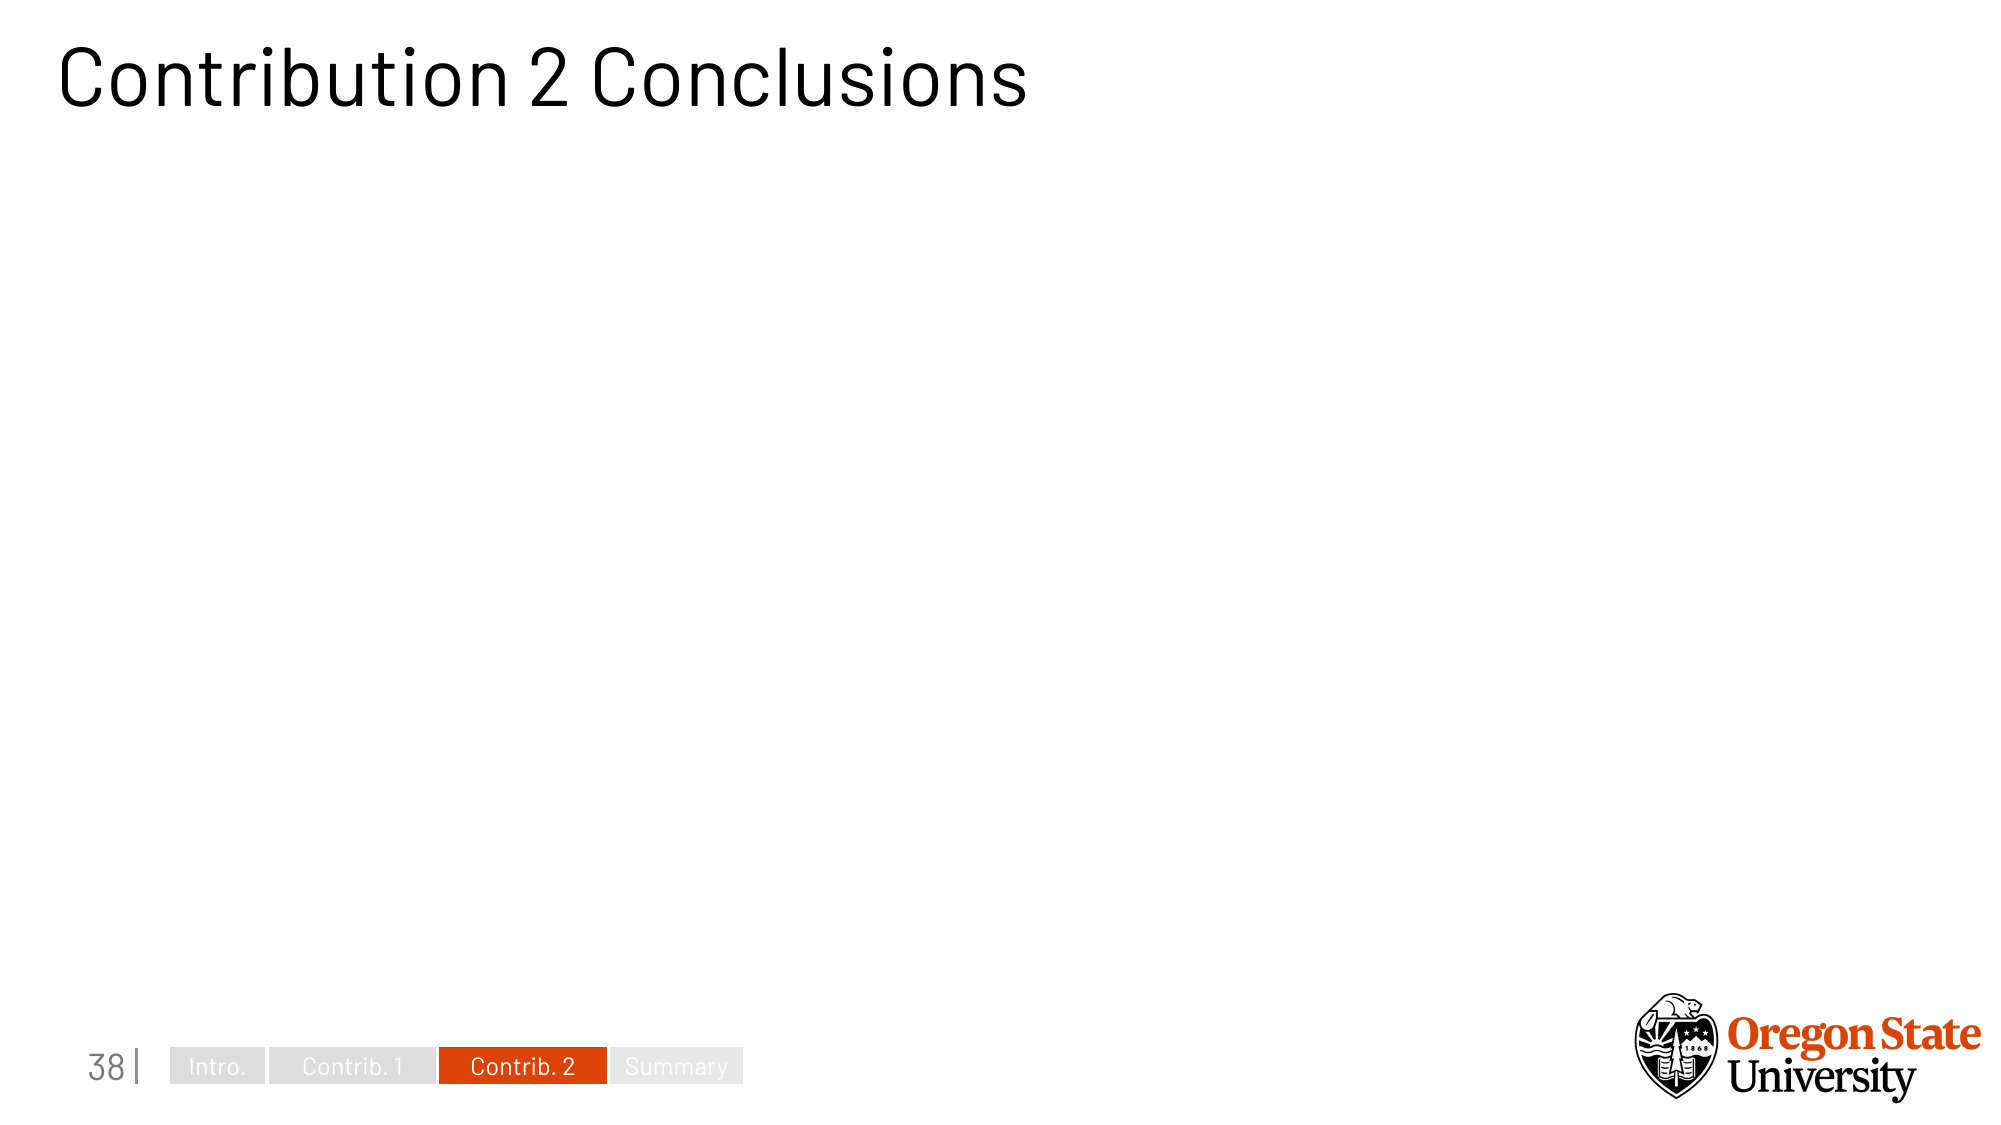

# Contribution 2 Conclusions

38
Intro.
Contrib. 1
Contrib. 2
Summary